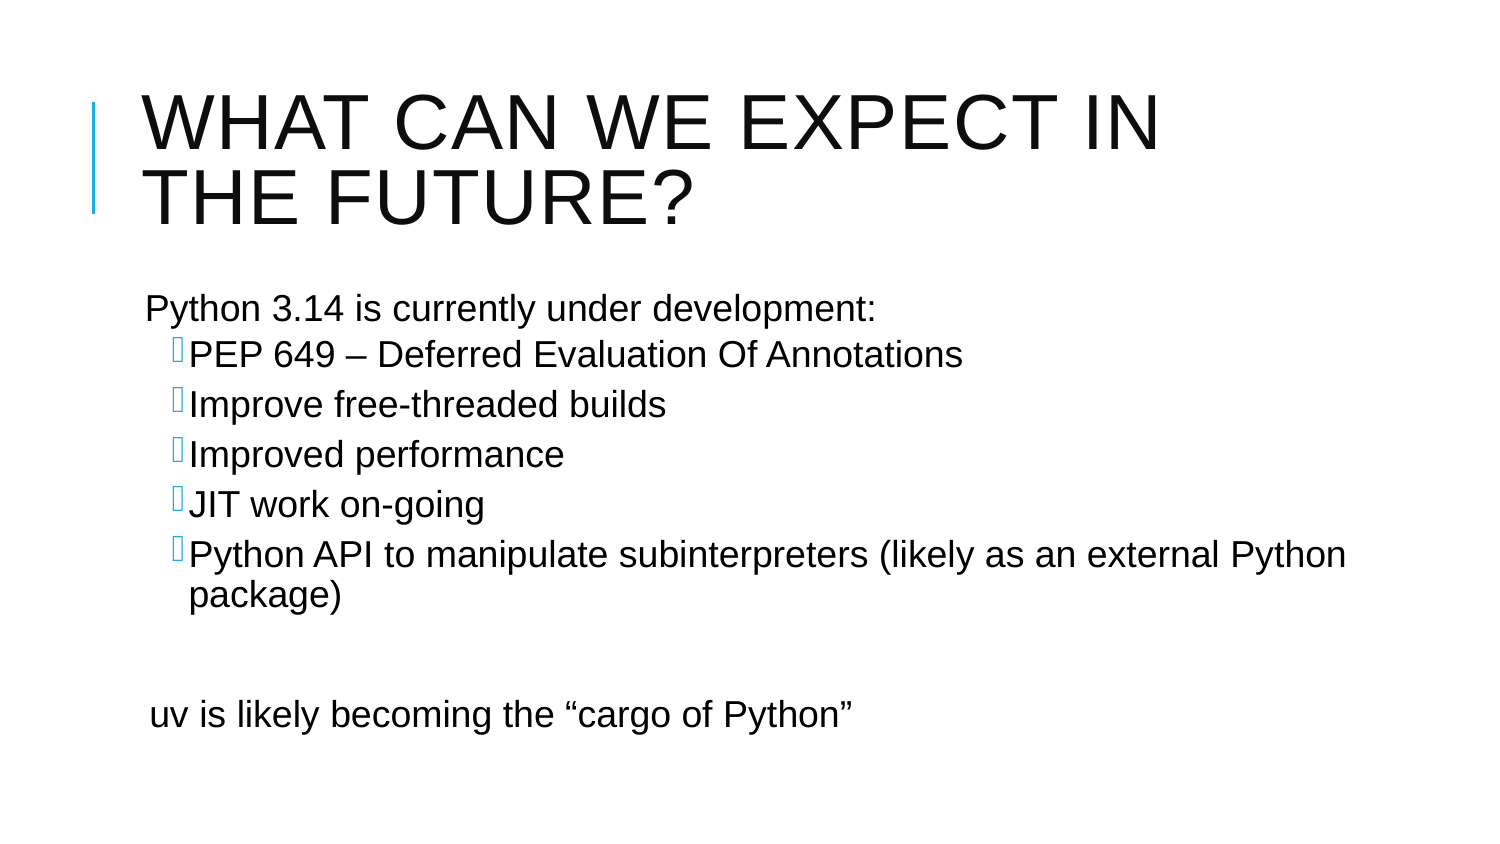

# What can we expect in the future?
Python 3.14 is currently under development:
PEP 649 – Deferred Evaluation Of Annotations
Improve free-threaded builds
Improved performance
JIT work on-going
Python API to manipulate subinterpreters (likely as an external Python package)

uv is likely becoming the “cargo of Python”